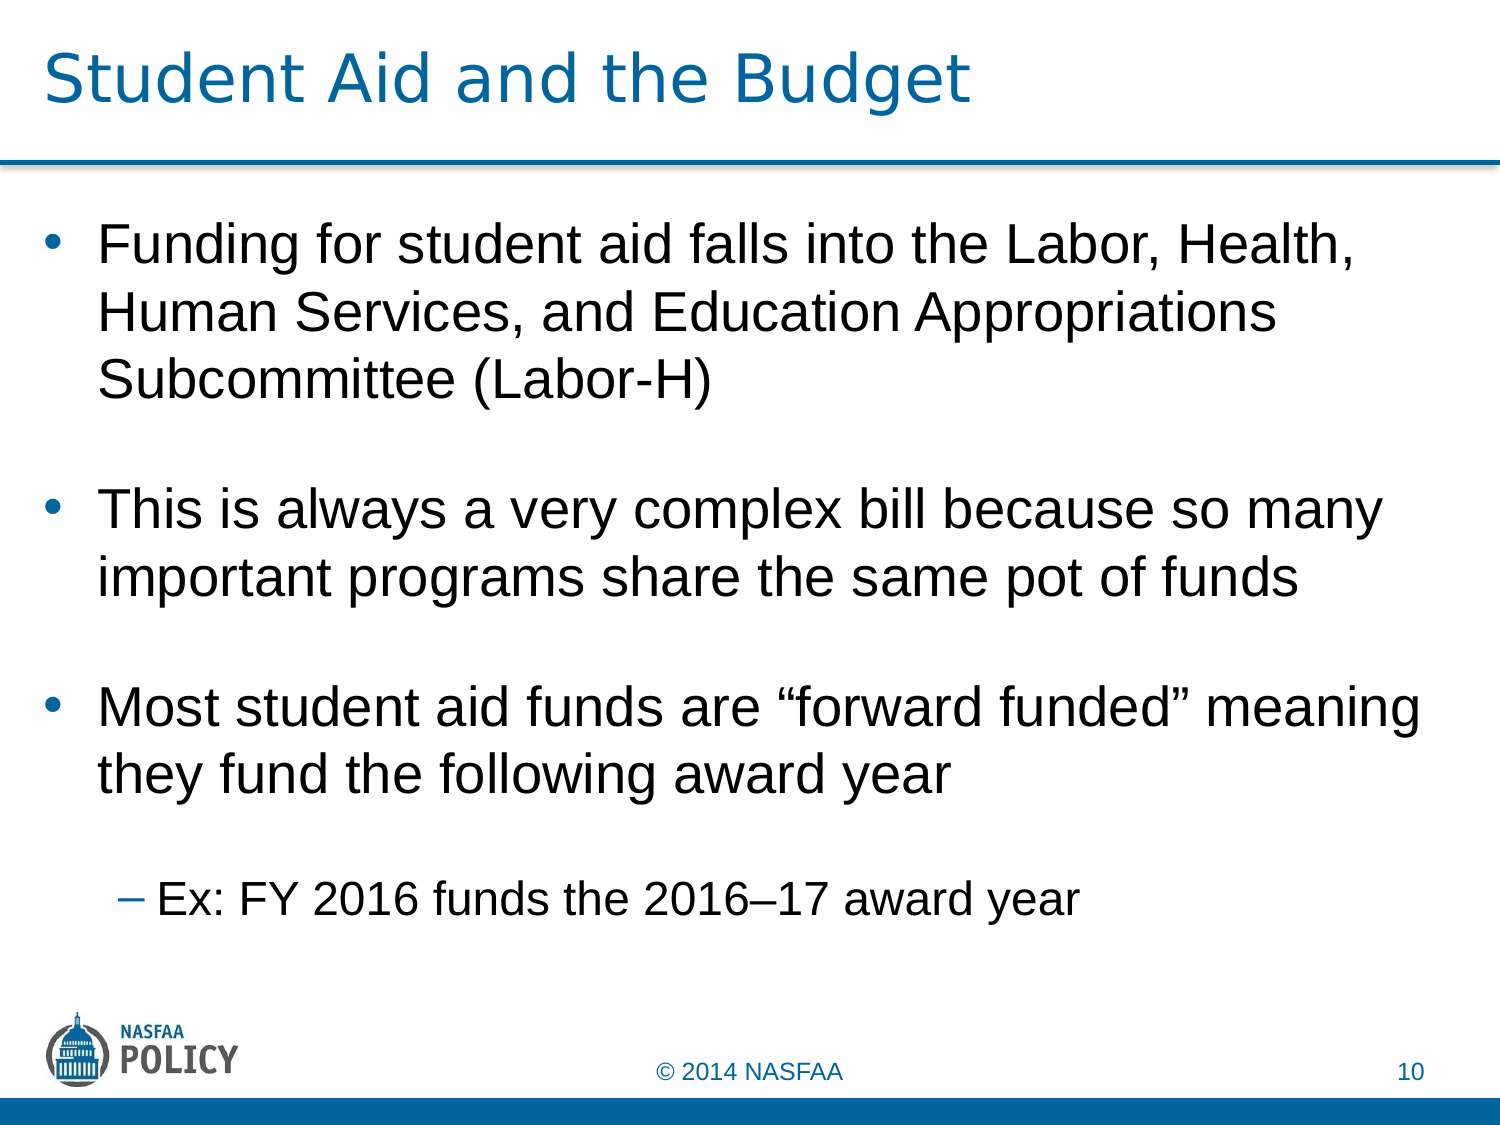

# Student Aid and the Budget
Funding for student aid falls into the Labor, Health, Human Services, and Education Appropriations Subcommittee (Labor-H)
This is always a very complex bill because so many important programs share the same pot of funds
Most student aid funds are “forward funded” meaning they fund the following award year
Ex: FY 2016 funds the 2016–17 award year